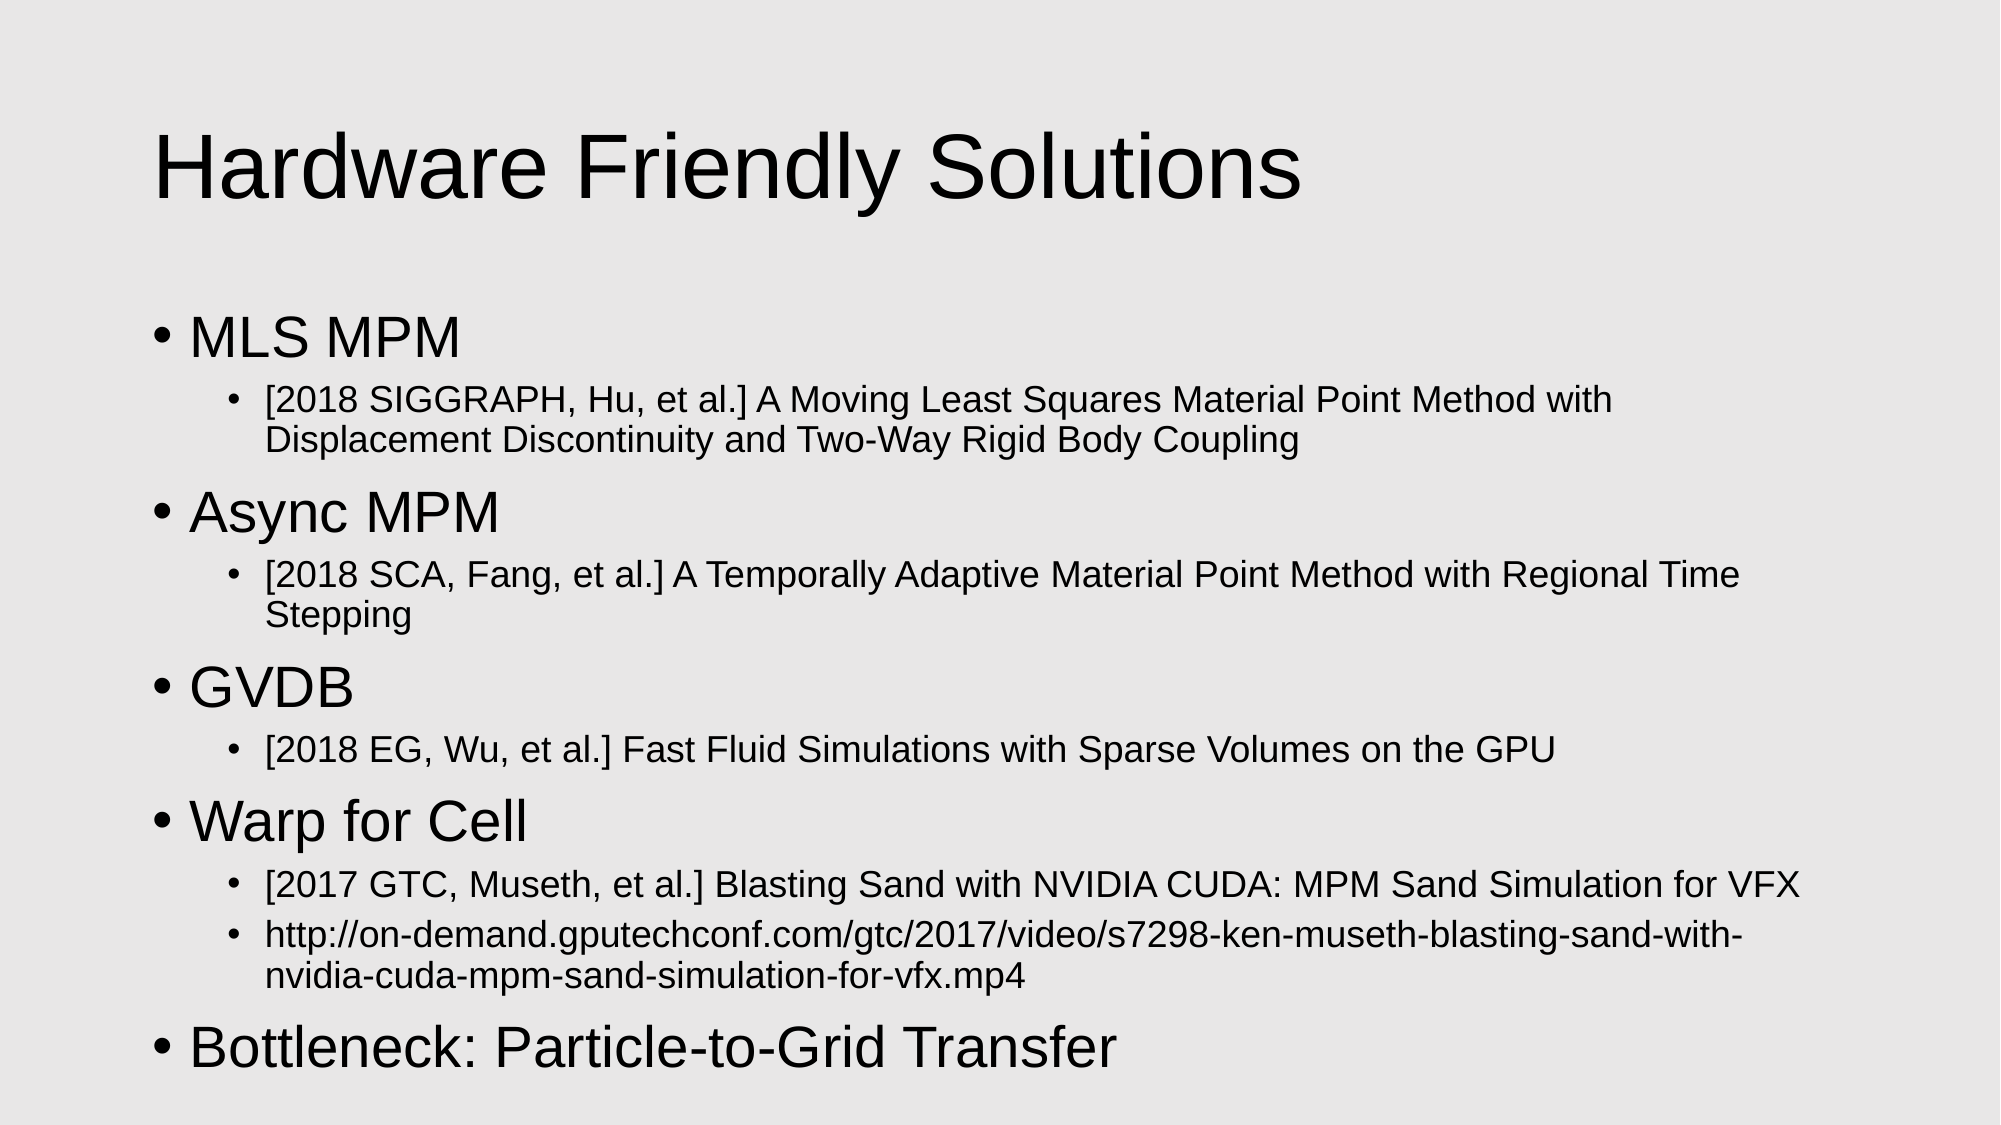

# Hardware Friendly Solutions
MLS MPM
[2018 SIGGRAPH, Hu, et al.] A Moving Least Squares Material Point Method with Displacement Discontinuity and Two-Way Rigid Body Coupling
Async MPM
[2018 SCA, Fang, et al.] A Temporally Adaptive Material Point Method with Regional Time Stepping
GVDB
[2018 EG, Wu, et al.] Fast Fluid Simulations with Sparse Volumes on the GPU
Warp for Cell
[2017 GTC, Museth, et al.] Blasting Sand with NVIDIA CUDA: MPM Sand Simulation for VFX
http://on-demand.gputechconf.com/gtc/2017/video/s7298-ken-museth-blasting-sand-with-nvidia-cuda-mpm-sand-simulation-for-vfx.mp4
Bottleneck: Particle-to-Grid Transfer